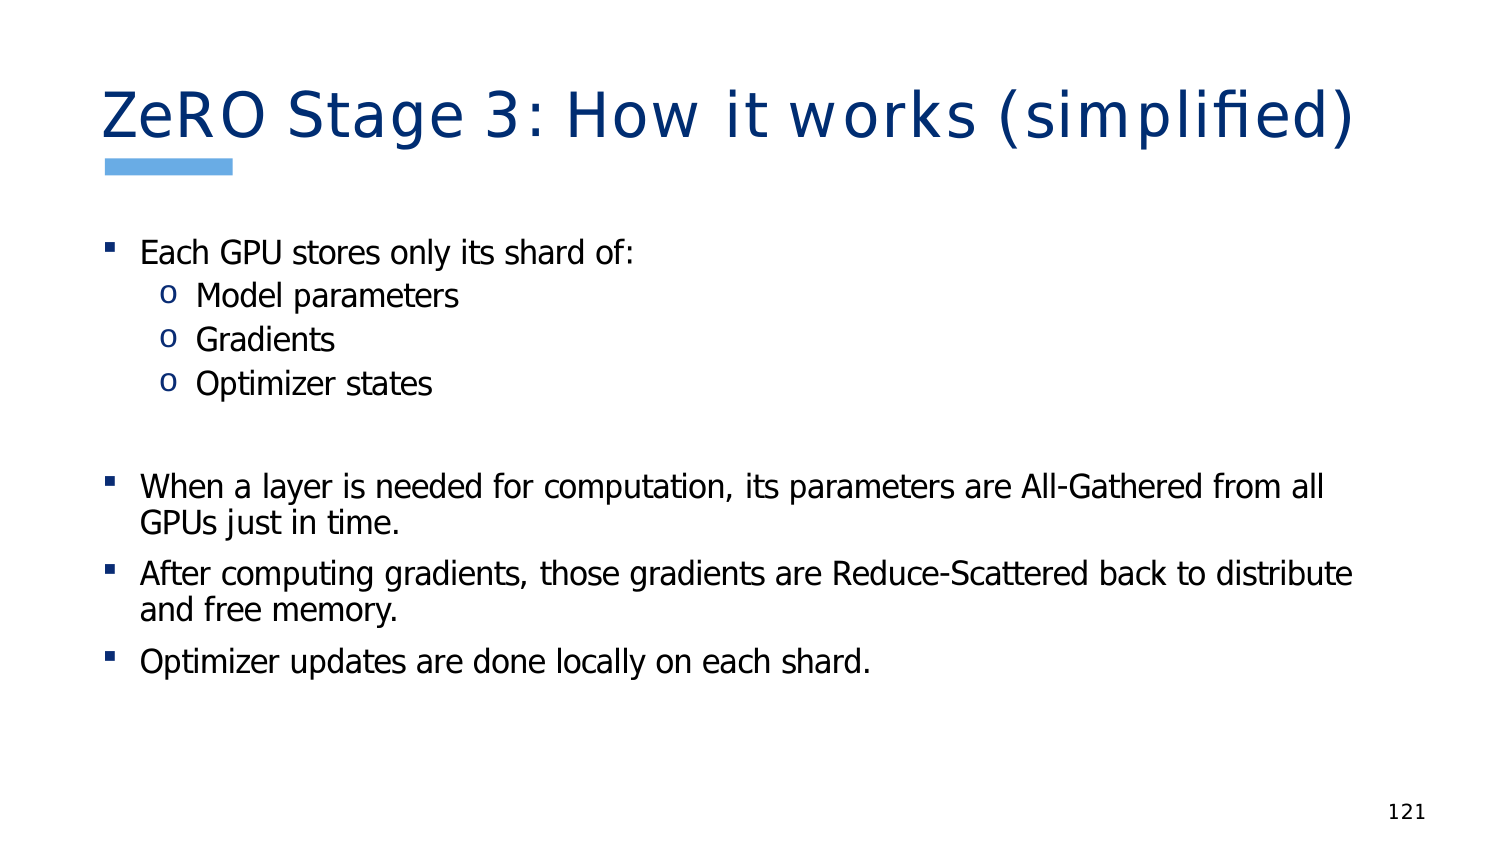

# ZeRO Stage 3: How it works (simplified)
Each GPU stores only its shard of:
Model parameters
Gradients
Optimizer states

When a layer is needed for computation, its parameters are All-Gathered from all GPUs just in time.
After computing gradients, those gradients are Reduce-Scattered back to distribute and free memory.
Optimizer updates are done locally on each shard.